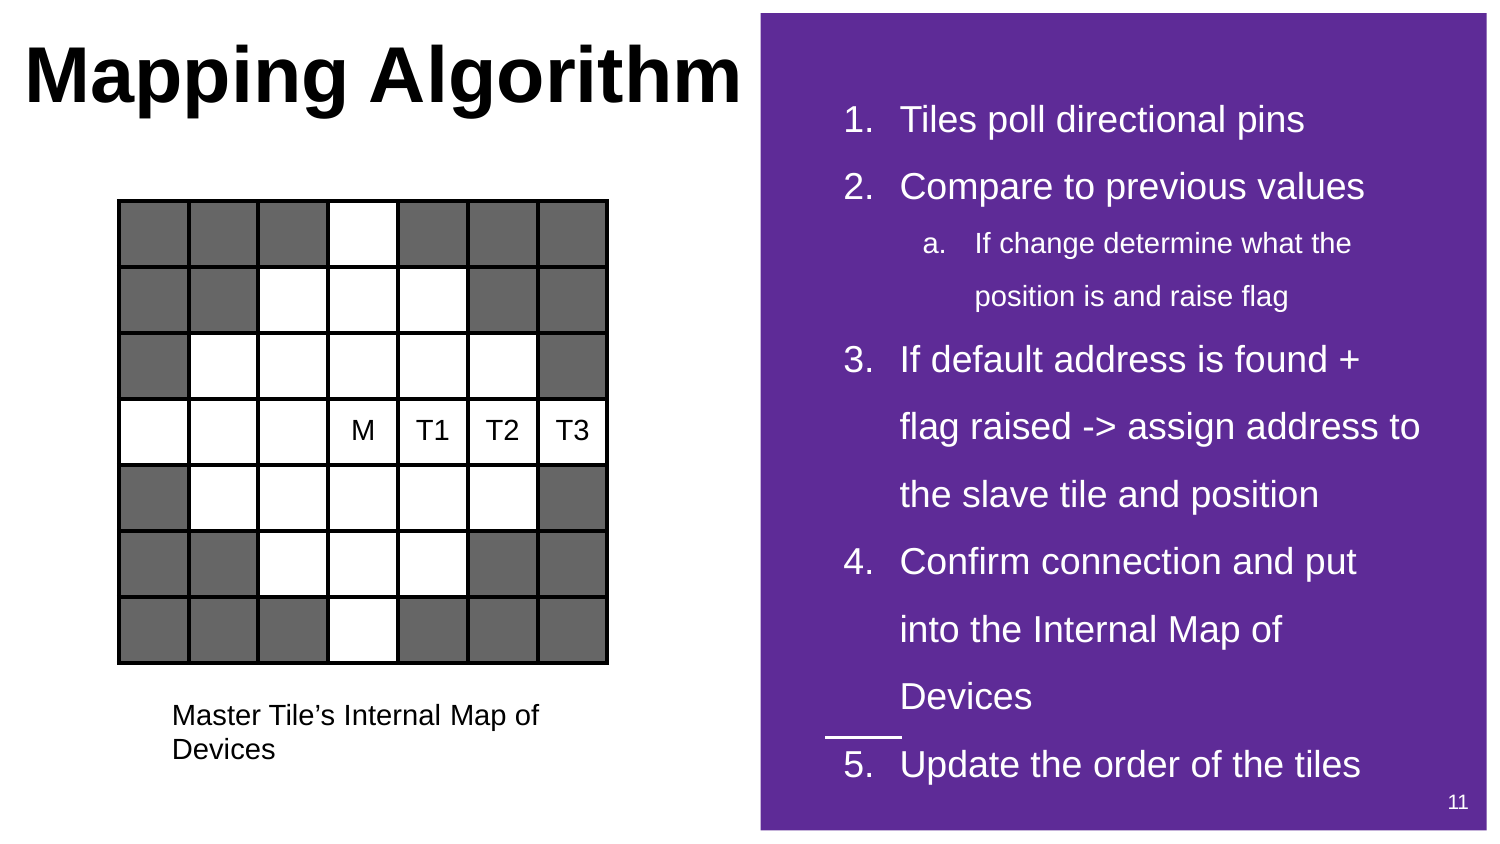

# Mapping Algorithm
Tiles poll directional pins
Compare to previous values
If change determine what the position is and raise flag
If default address is found + flag raised -> assign address to the slave tile and position
Confirm connection and put into the Internal Map of Devices
Update the order of the tiles
|  |  |  |  |  |  |  |
| --- | --- | --- | --- | --- | --- | --- |
|  |  |  |  |  |  |  |
|  |  |  |  |  |  |  |
|  |  |  | M | T1 | T2 | T3 |
|  |  |  |  |  |  |  |
|  |  |  |  |  |  |  |
|  |  |  |  |  |  |  |
Master Tile’s Internal Map of Devices
11